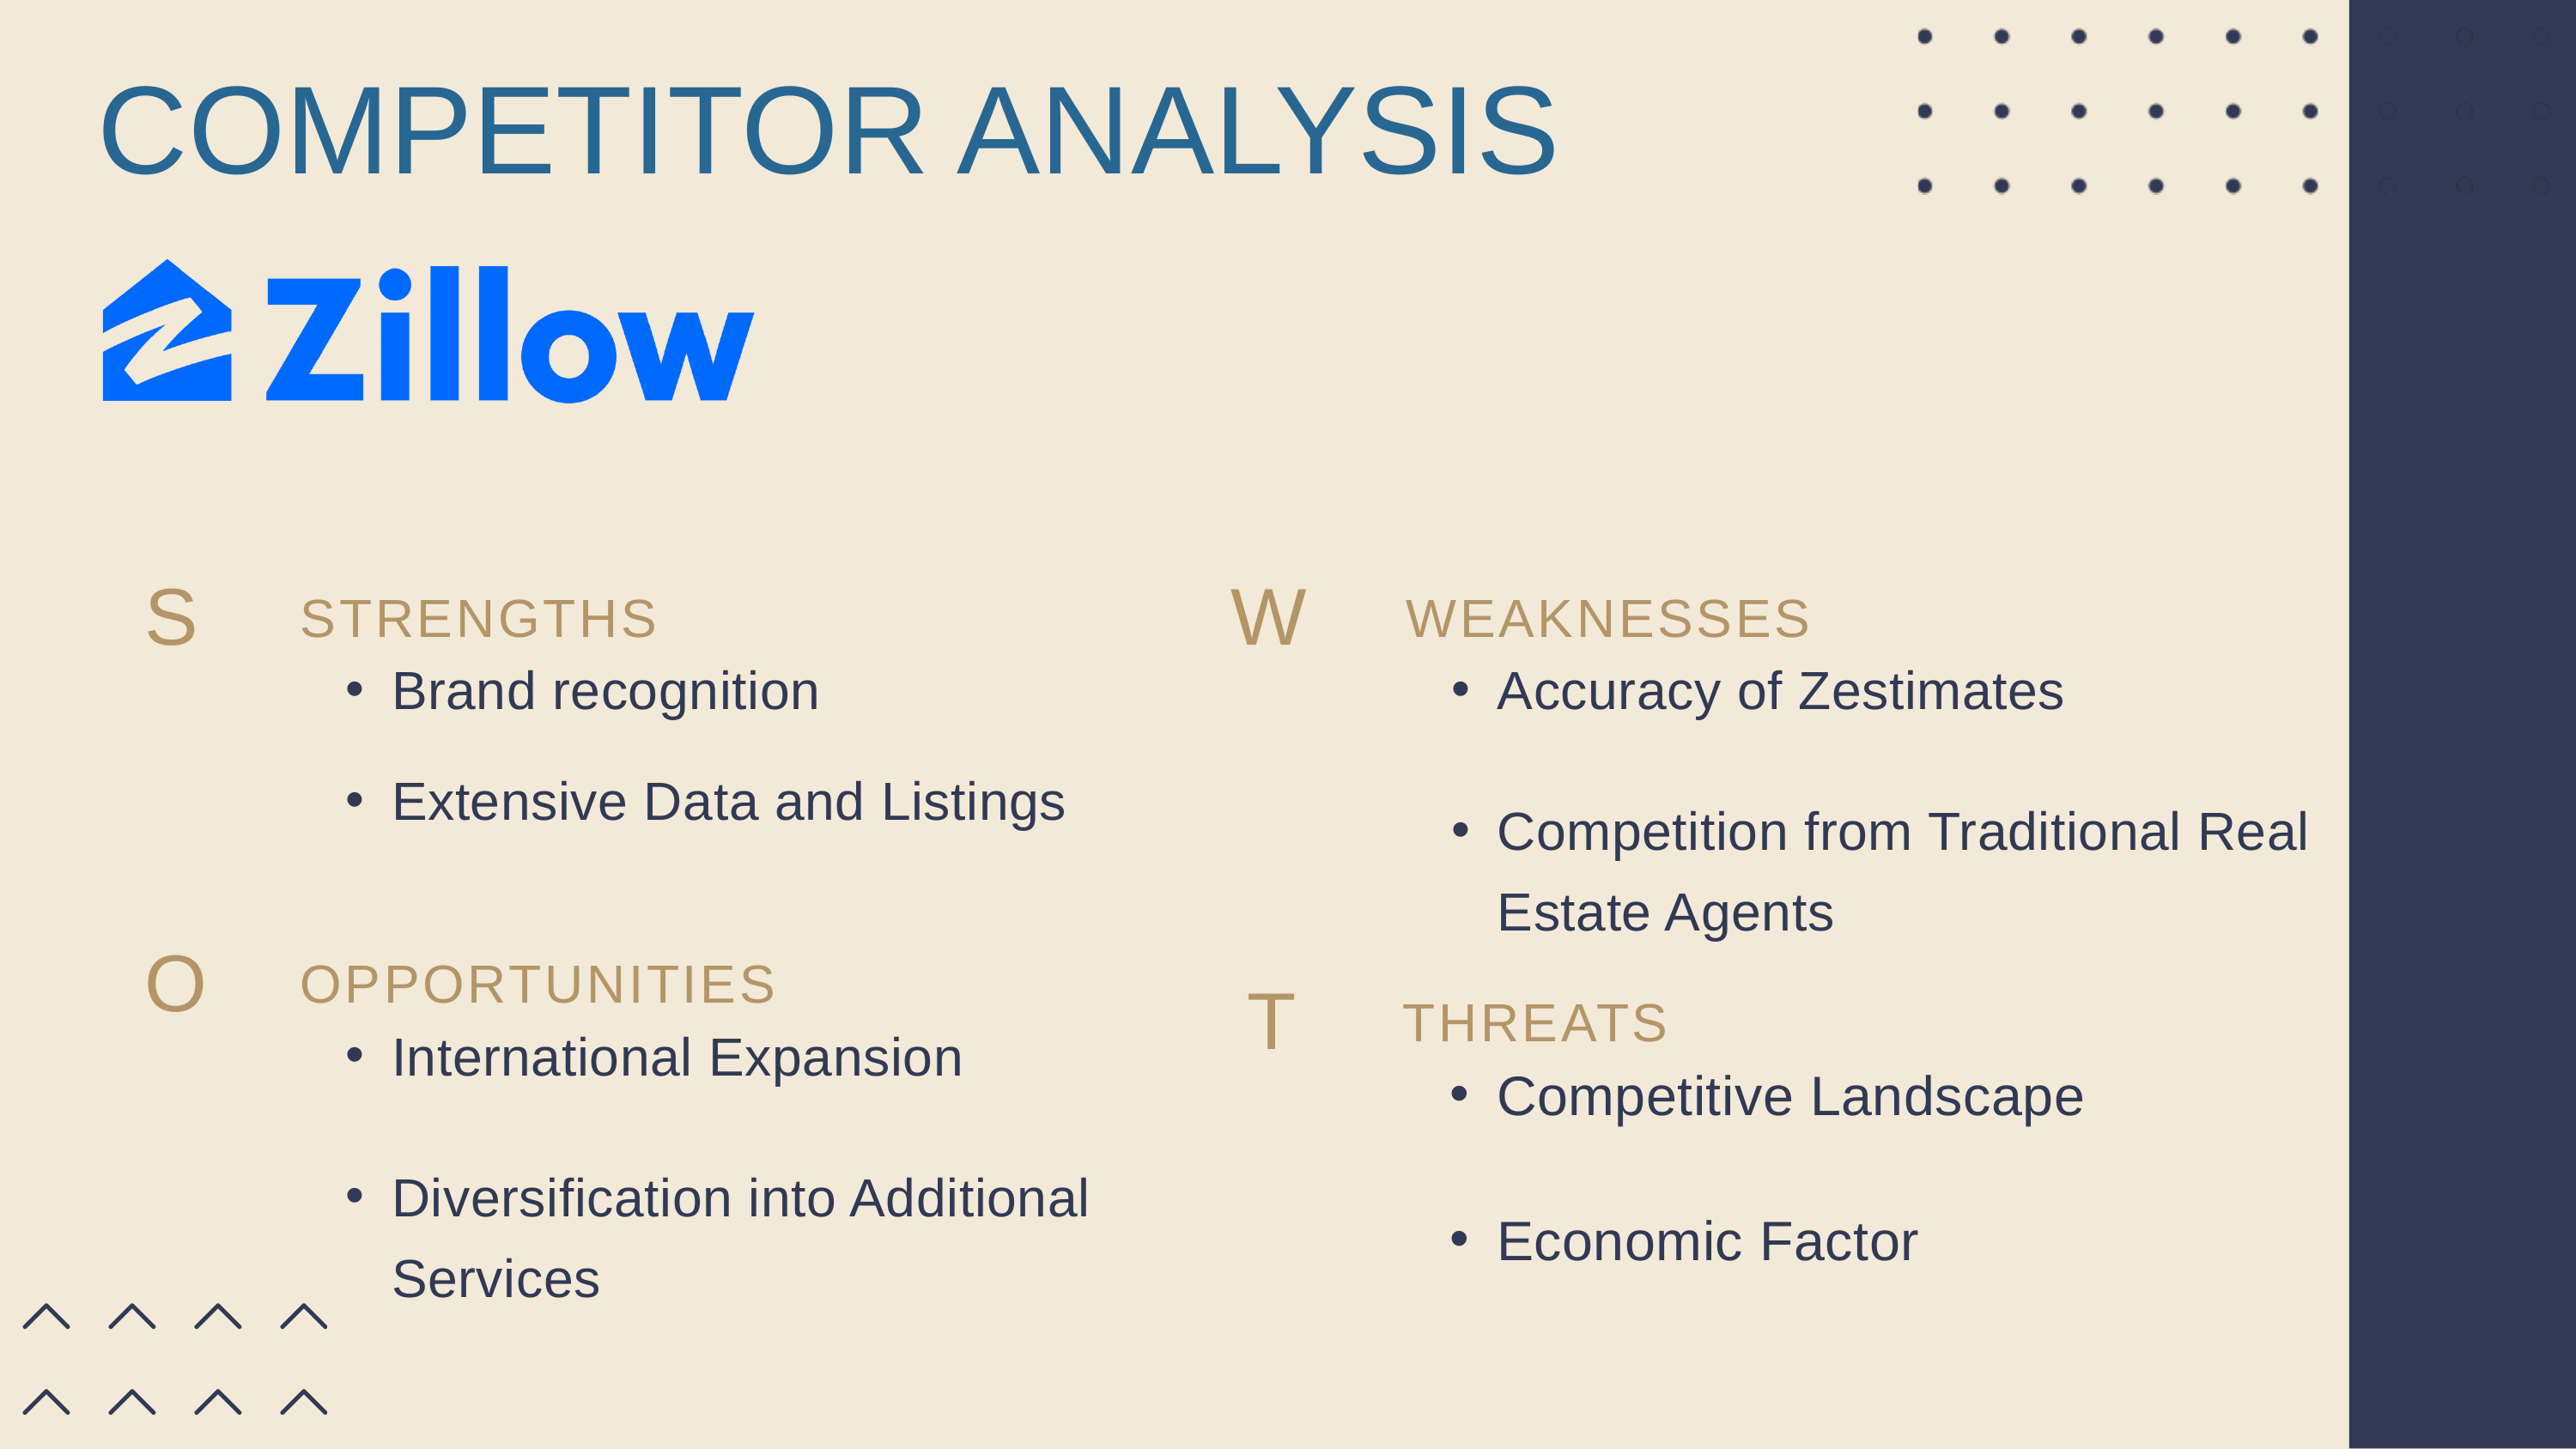

COMPETITOR ANALYSIS

S
STRENGTHS
Brand recognition
Extensive Data and Listings
W
WEAKNESSES
Accuracy of Zestimates
Competition from Traditional Real Estate Agents
O
OPPORTUNITIES
International Expansion
Diversification into Additional Services
T
THREATS
Competitive Landscape
Economic Factor